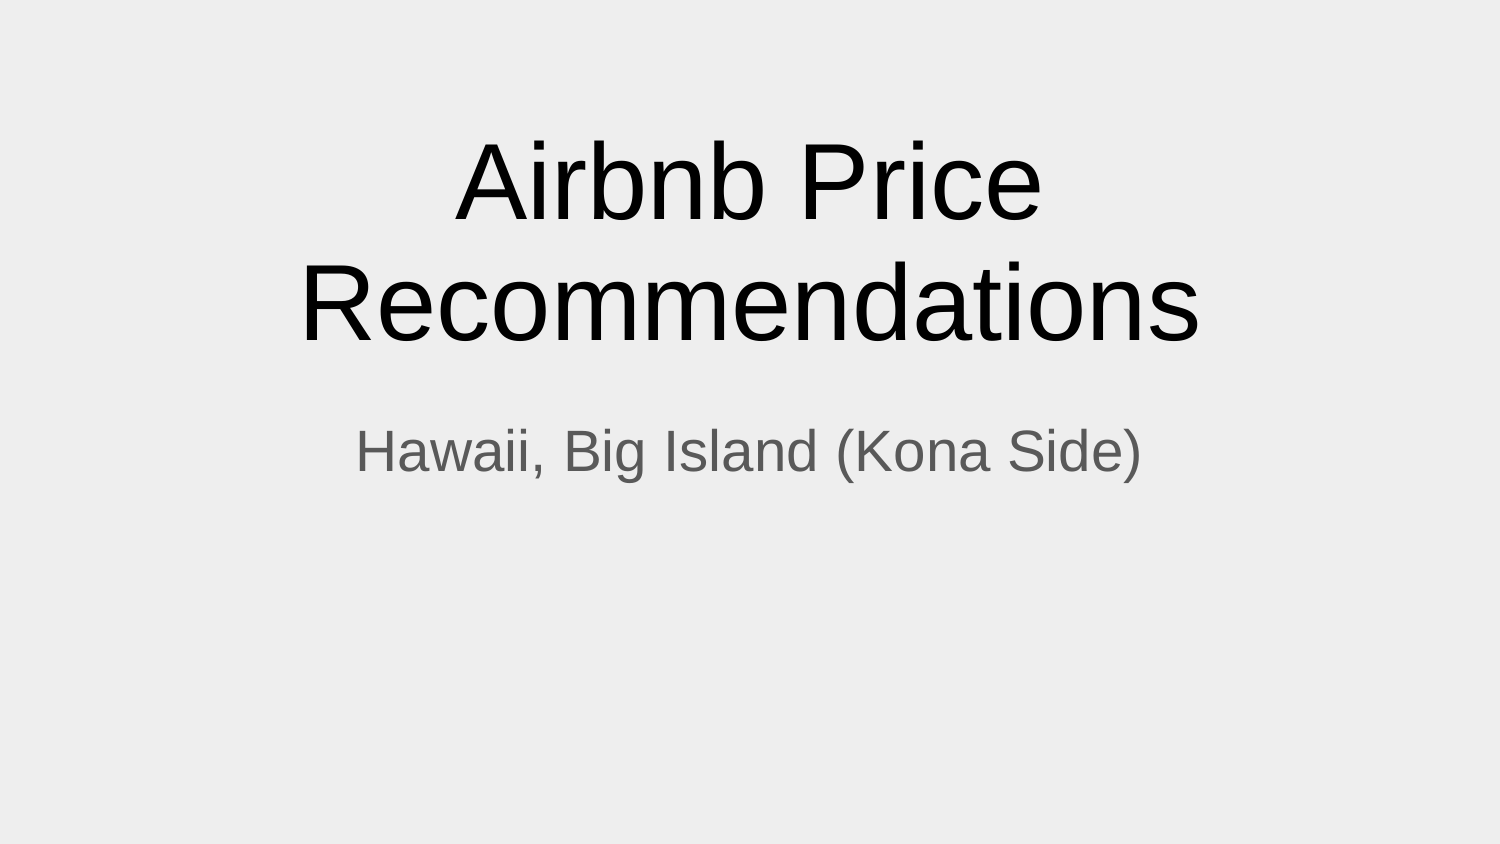

# Airbnb Price Recommendations
Hawaii, Big Island (Kona Side)